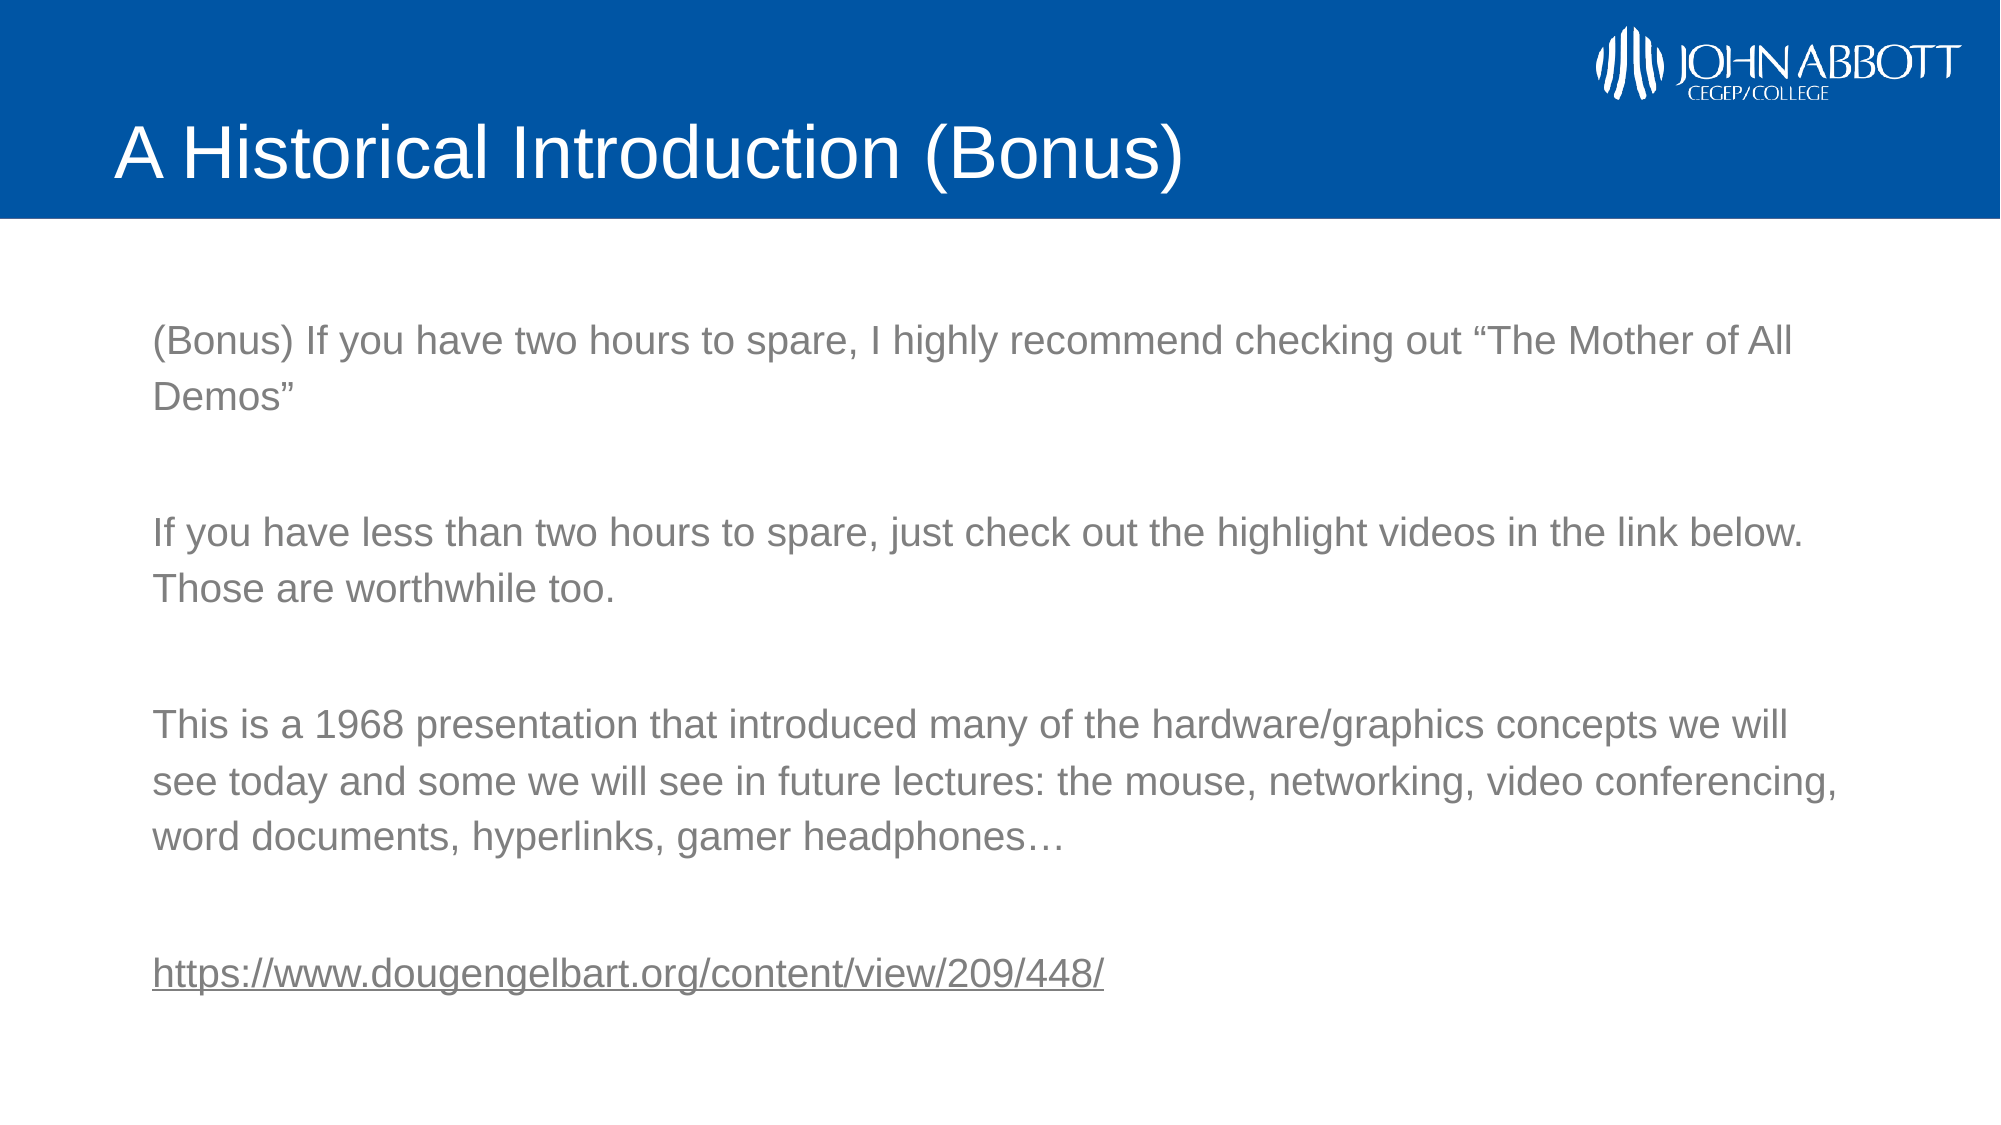

# A Historical Introduction (Bonus)
(Bonus) If you have two hours to spare, I highly recommend checking out “The Mother of All Demos”

If you have less than two hours to spare, just check out the highlight videos in the link below. Those are worthwhile too.

This is a 1968 presentation that introduced many of the hardware/graphics concepts we will see today and some we will see in future lectures: the mouse, networking, video conferencing, word documents, hyperlinks, gamer headphones…

https://www.dougengelbart.org/content/view/209/448/